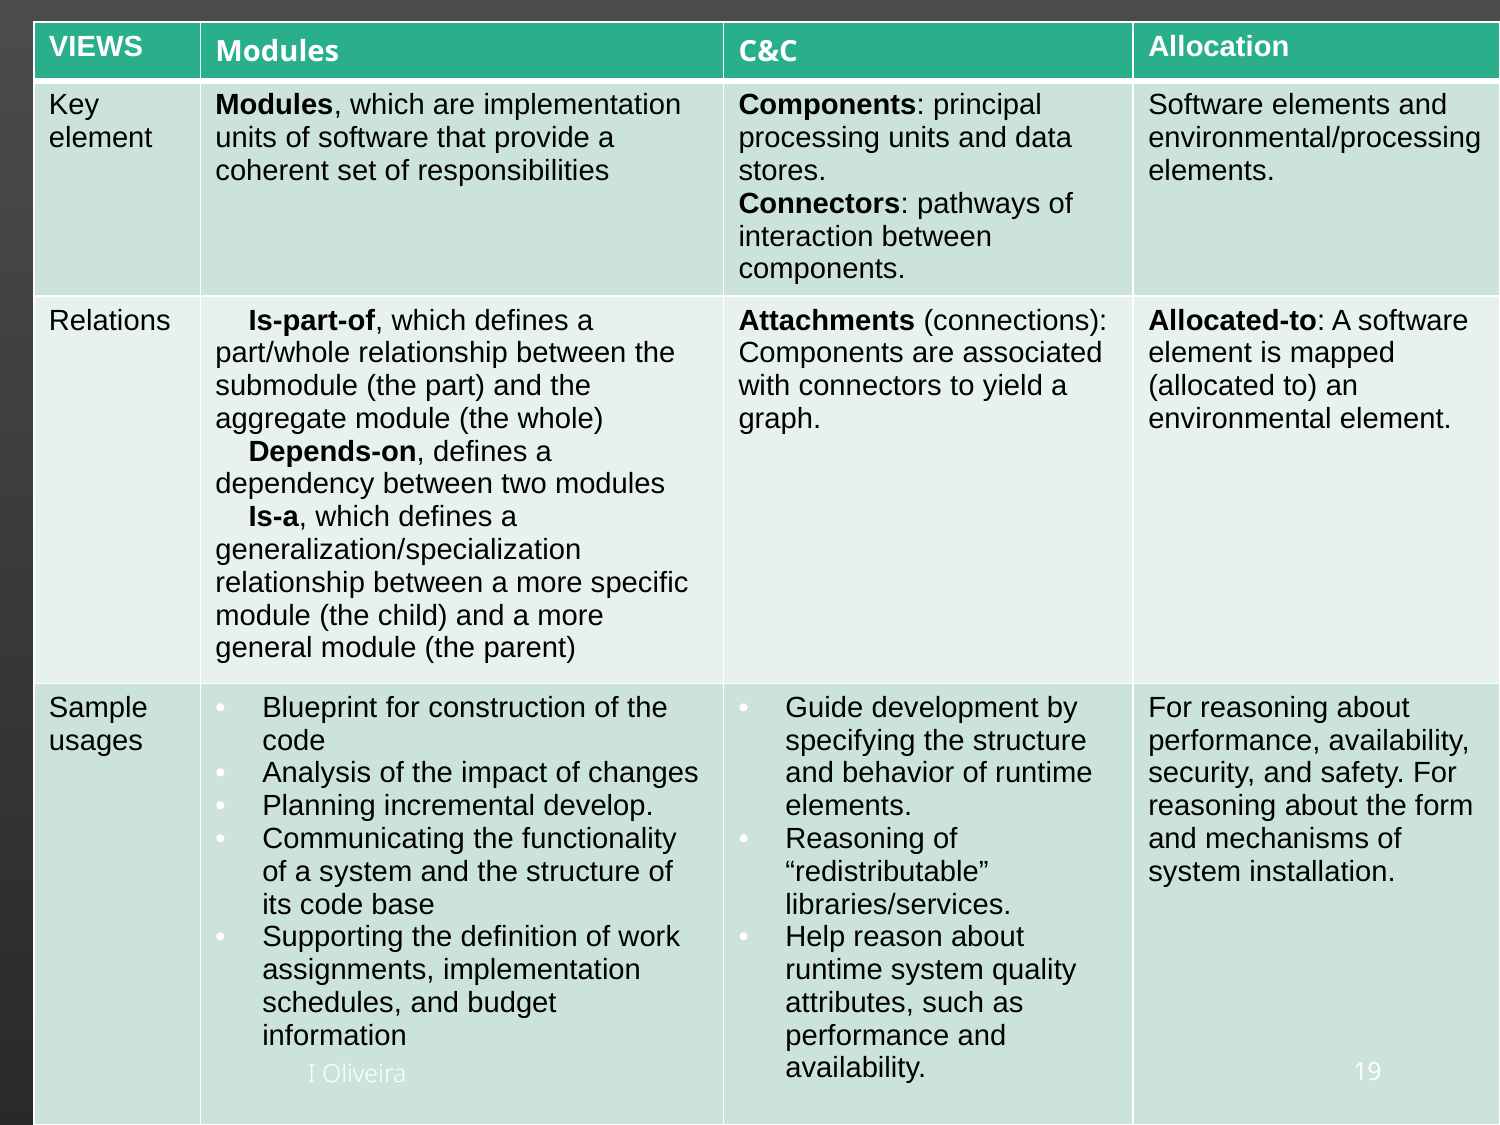

| VIEWS | Modules | C&C | Allocation |
| --- | --- | --- | --- |
| Key element | Modules, which are implementation units of software that provide a coherent set of responsibilities | Components: principal processing units and data stores. Connectors: pathways of interaction between components. | Software elements and environmental/processing elements. |
| Relations | Is-part-of, which defines a part/whole relationship between the submodule (the part) and the aggregate module (the whole) Depends-on, defines a dependency between two modules Is-a, which defines a generalization/specialization relationship between a more specific module (the child) and a more general module (the parent) | Attachments (connections): Components are associated with connectors to yield a graph. | Allocated-to: A software element is mapped (allocated to) an environmental element. |
| Sample usages | Blueprint for construction of the code Analysis of the impact of changes Planning incremental develop. Communicating the functionality of a system and the structure of its code base Supporting the definition of work assignments, implementation schedules, and budget information | Guide development by specifying the structure and behavior of runtime elements. Reasoning of “redistributable” libraries/services. Help reason about runtime system quality attributes, such as performance and availability. | For reasoning about performance, availability, security, and safety. For reasoning about the form and mechanisms of system installation. |
|  |  |  |  |
I Oliveira
19